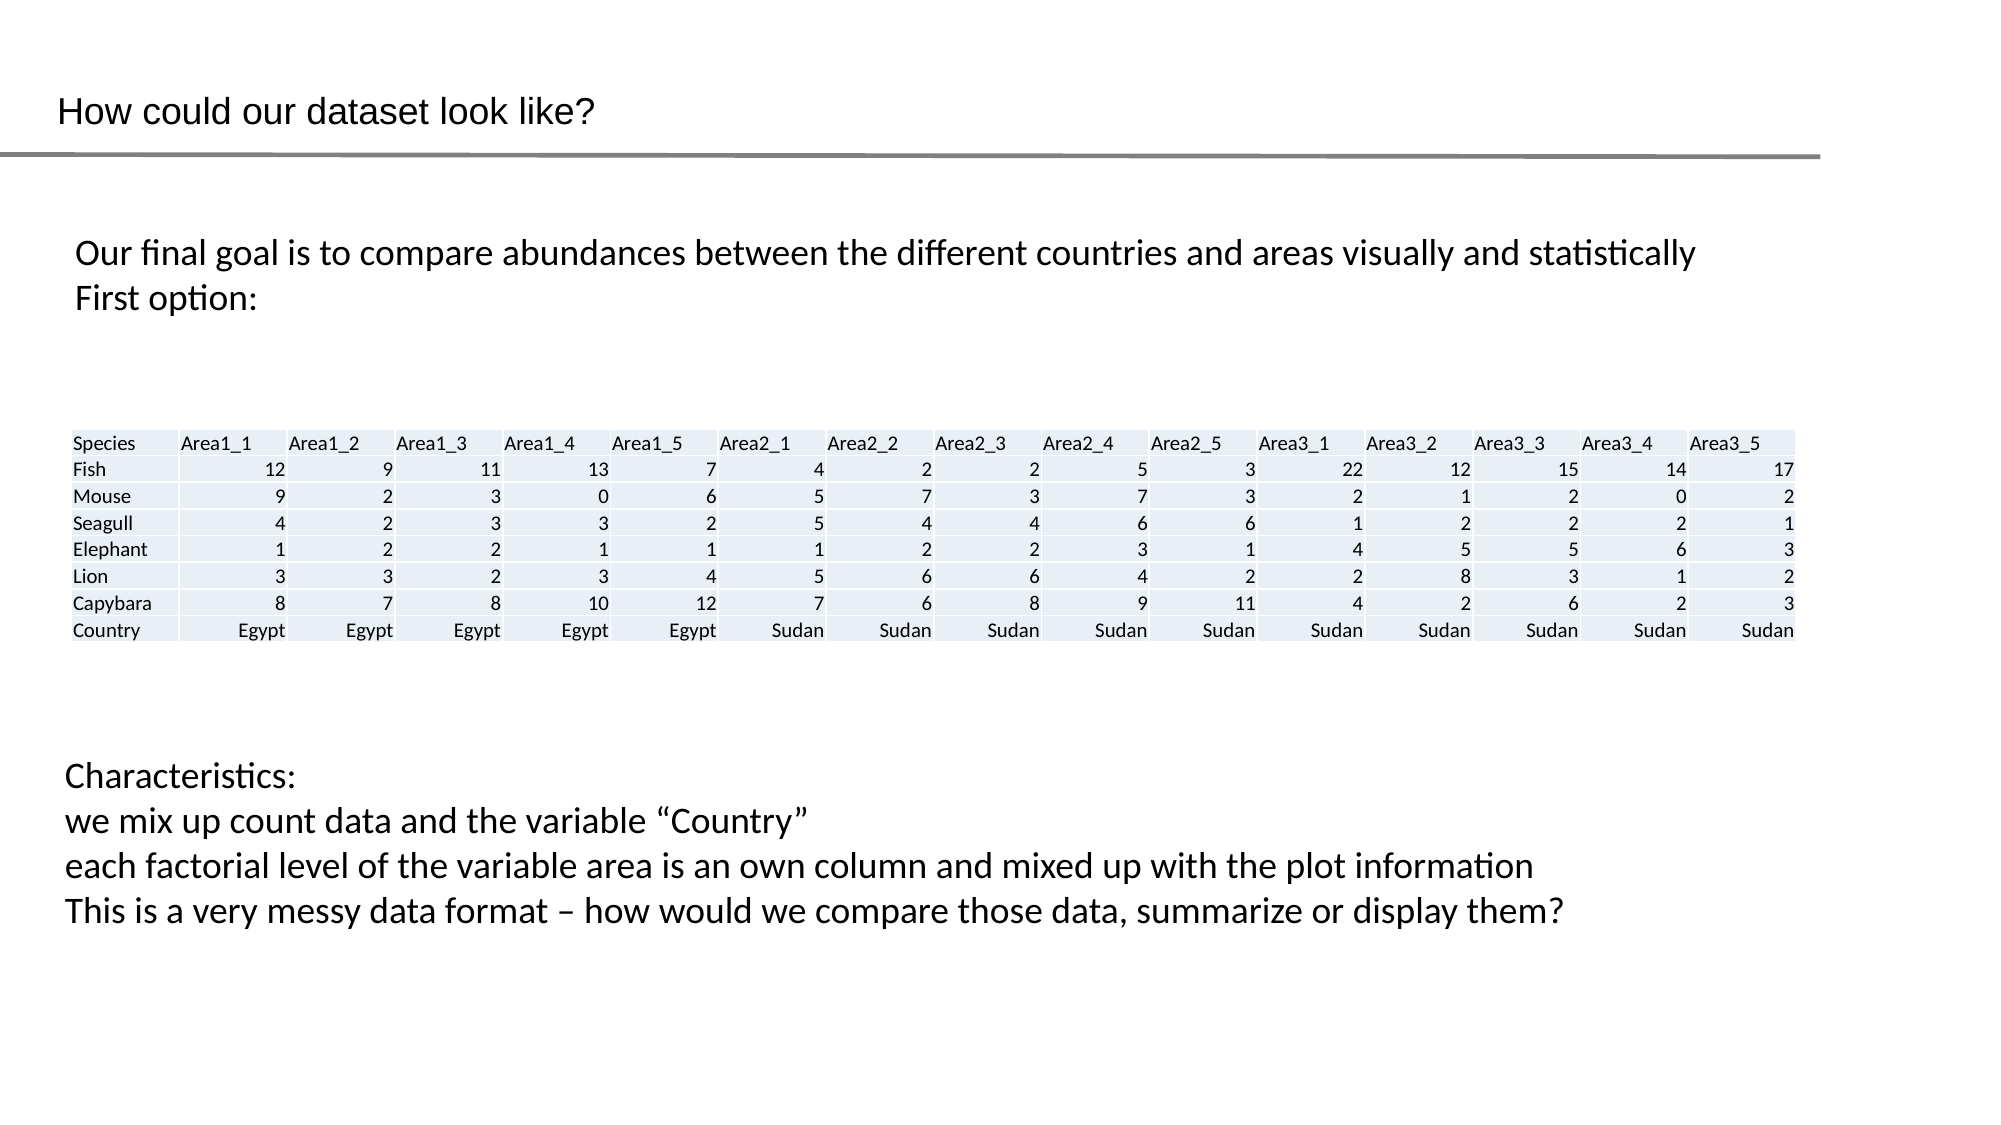

How could our dataset look like?
Our final goal is to compare abundances between the different countries and areas visually and statistically
First option:
| Species | Area1\_1 | Area1\_2 | Area1\_3 | Area1\_4 | Area1\_5 | Area2\_1 | Area2\_2 | Area2\_3 | Area2\_4 | Area2\_5 | Area3\_1 | Area3\_2 | Area3\_3 | Area3\_4 | Area3\_5 |
| --- | --- | --- | --- | --- | --- | --- | --- | --- | --- | --- | --- | --- | --- | --- | --- |
| Fish | 12 | 9 | 11 | 13 | 7 | 4 | 2 | 2 | 5 | 3 | 22 | 12 | 15 | 14 | 17 |
| Mouse | 9 | 2 | 3 | 0 | 6 | 5 | 7 | 3 | 7 | 3 | 2 | 1 | 2 | 0 | 2 |
| Seagull | 4 | 2 | 3 | 3 | 2 | 5 | 4 | 4 | 6 | 6 | 1 | 2 | 2 | 2 | 1 |
| Elephant | 1 | 2 | 2 | 1 | 1 | 1 | 2 | 2 | 3 | 1 | 4 | 5 | 5 | 6 | 3 |
| Lion | 3 | 3 | 2 | 3 | 4 | 5 | 6 | 6 | 4 | 2 | 2 | 8 | 3 | 1 | 2 |
| Capybara | 8 | 7 | 8 | 10 | 12 | 7 | 6 | 8 | 9 | 11 | 4 | 2 | 6 | 2 | 3 |
| Country | Egypt | Egypt | Egypt | Egypt | Egypt | Sudan | Sudan | Sudan | Sudan | Sudan | Sudan | Sudan | Sudan | Sudan | Sudan |
Characteristics:
we mix up count data and the variable “Country”
each factorial level of the variable area is an own column and mixed up with the plot information
This is a very messy data format – how would we compare those data, summarize or display them?